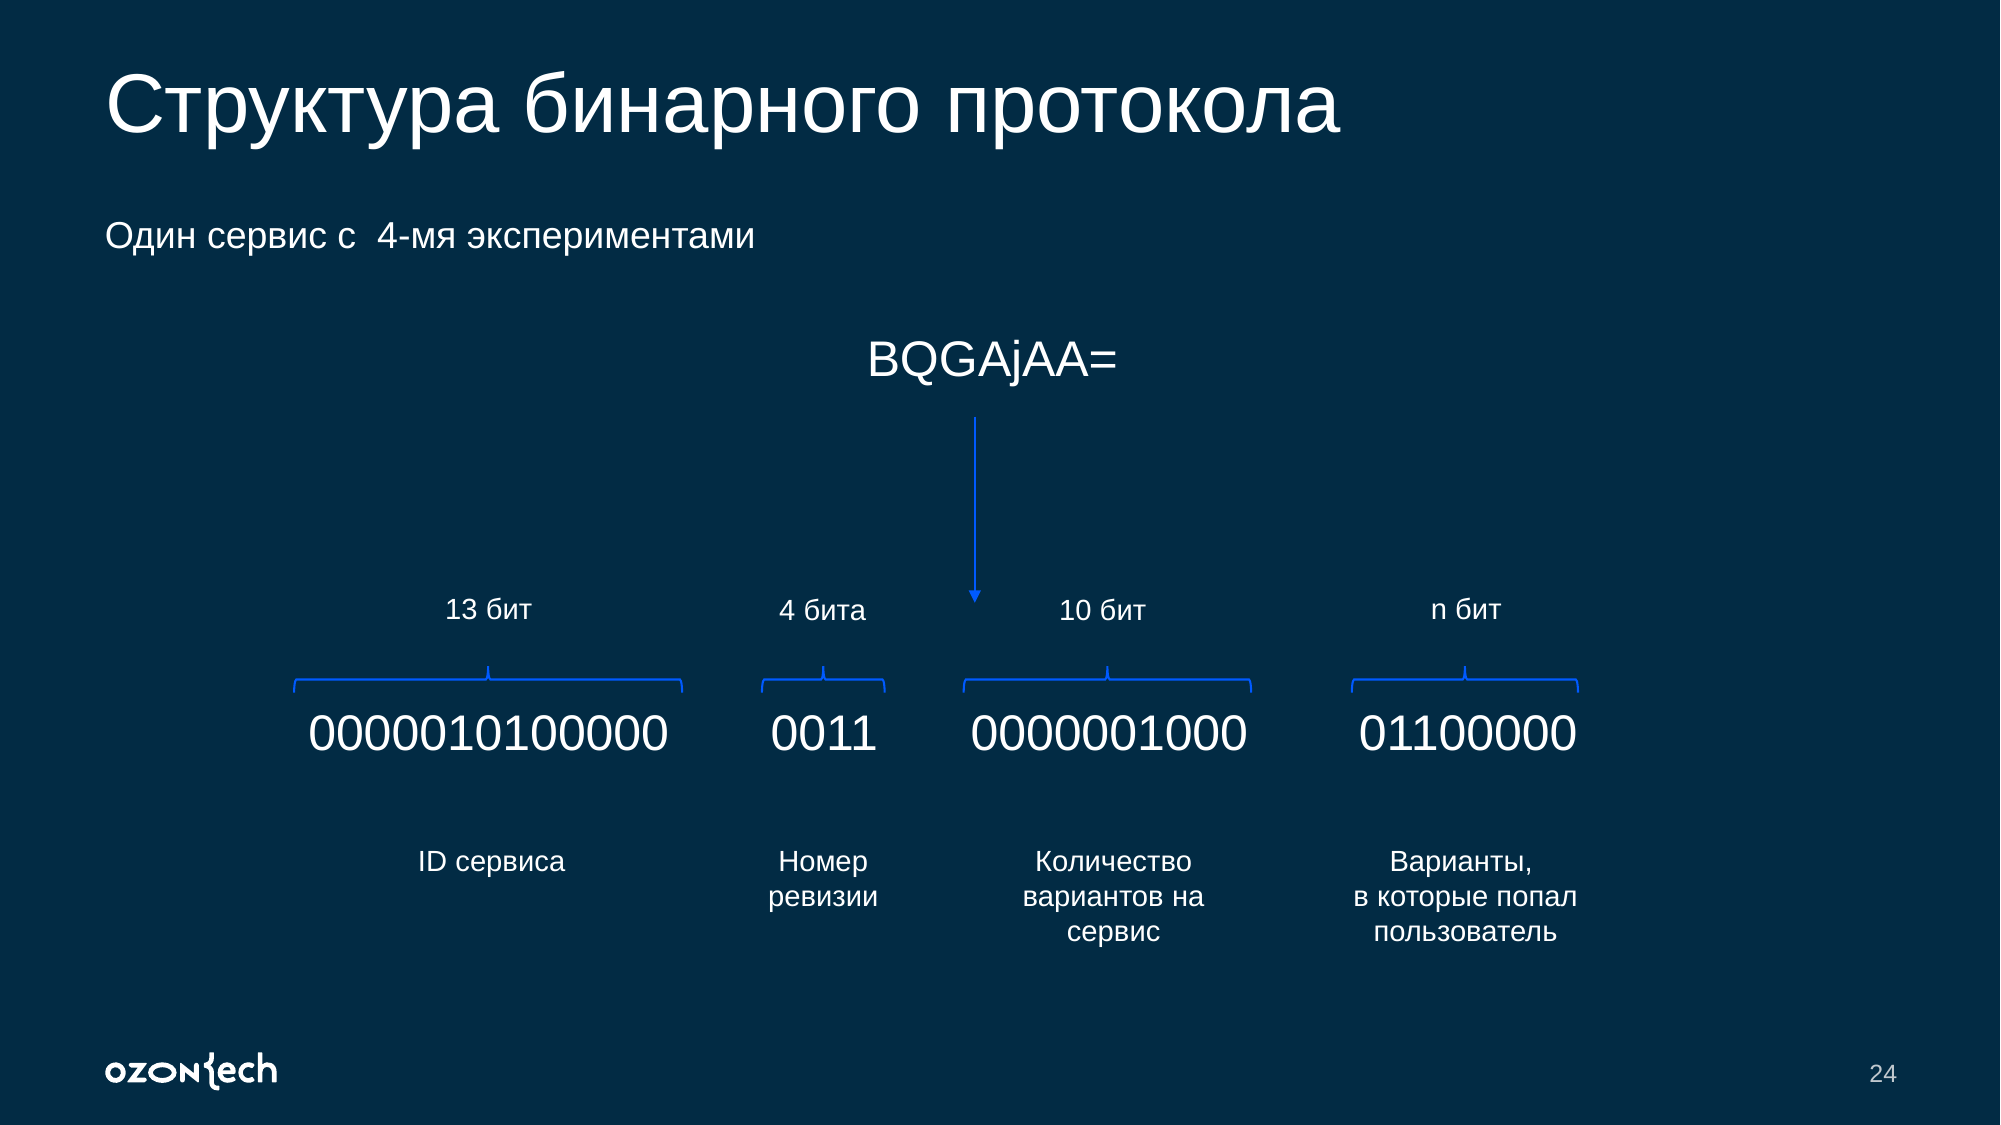

# Структура бинарного протокола
Один сервис с  4-мя экспериментами
BQGAjAA=

13 бит
n бит
10 бит
4 бита

0011
0000001000
01100000
0000010100000
ID сервиса
Номер ревизии
Количество вариантов на сервис
Варианты,
в которые попал пользователь
24